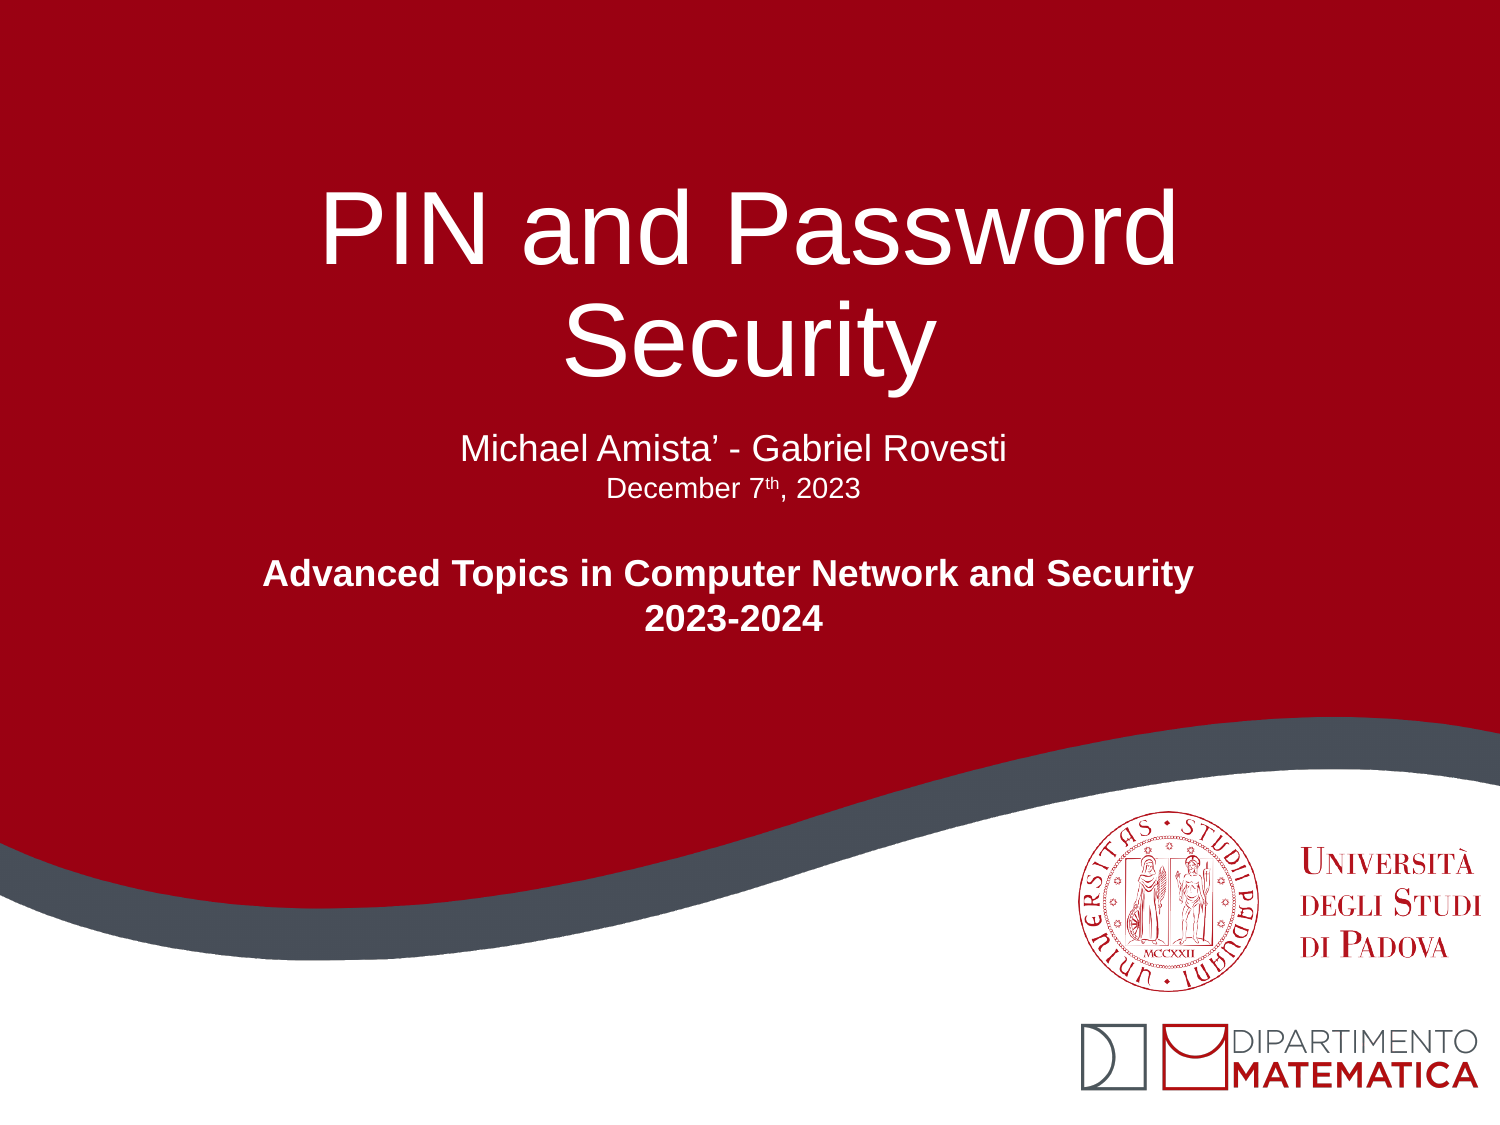

# PIN and Password Security
Michael Amista’ - Gabriel Rovesti
December 7th, 2023

Advanced Topics in Computer Network and Security
2023-2024